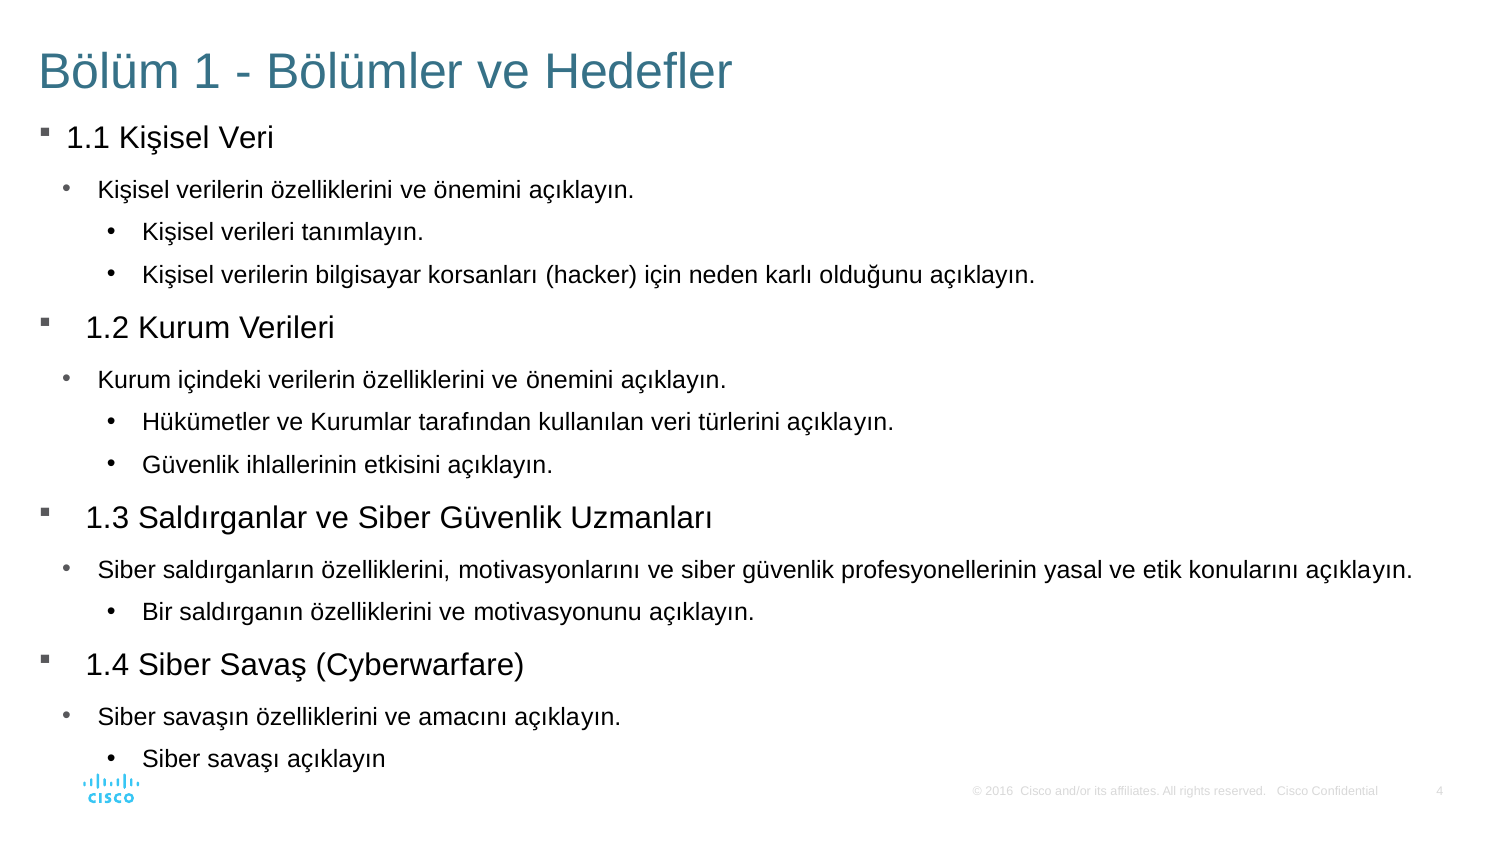

# Bölüm 1 - Bölümler ve Hedefler
1.1 Kişisel Veri
Kişisel verilerin özelliklerini ve önemini açıklayın.
Kişisel verileri tanımlayın.
Kişisel verilerin bilgisayar korsanları (hacker) için neden karlı olduğunu açıklayın.
1.2 Kurum Verileri
Kurum içindeki verilerin özelliklerini ve önemini açıklayın.
Hükümetler ve Kurumlar tarafından kullanılan veri türlerini açıklayın.
Güvenlik ihlallerinin etkisini açıklayın.
1.3 Saldırganlar ve Siber Güvenlik Uzmanları
Siber saldırganların özelliklerini, motivasyonlarını ve siber güvenlik profesyonellerinin yasal ve etik konularını açıklayın.
Bir saldırganın özelliklerini ve motivasyonunu açıklayın.
1.4 Siber Savaş (Cyberwarfare)
Siber savaşın özelliklerini ve amacını açıklayın.
Siber savaşı açıklayın